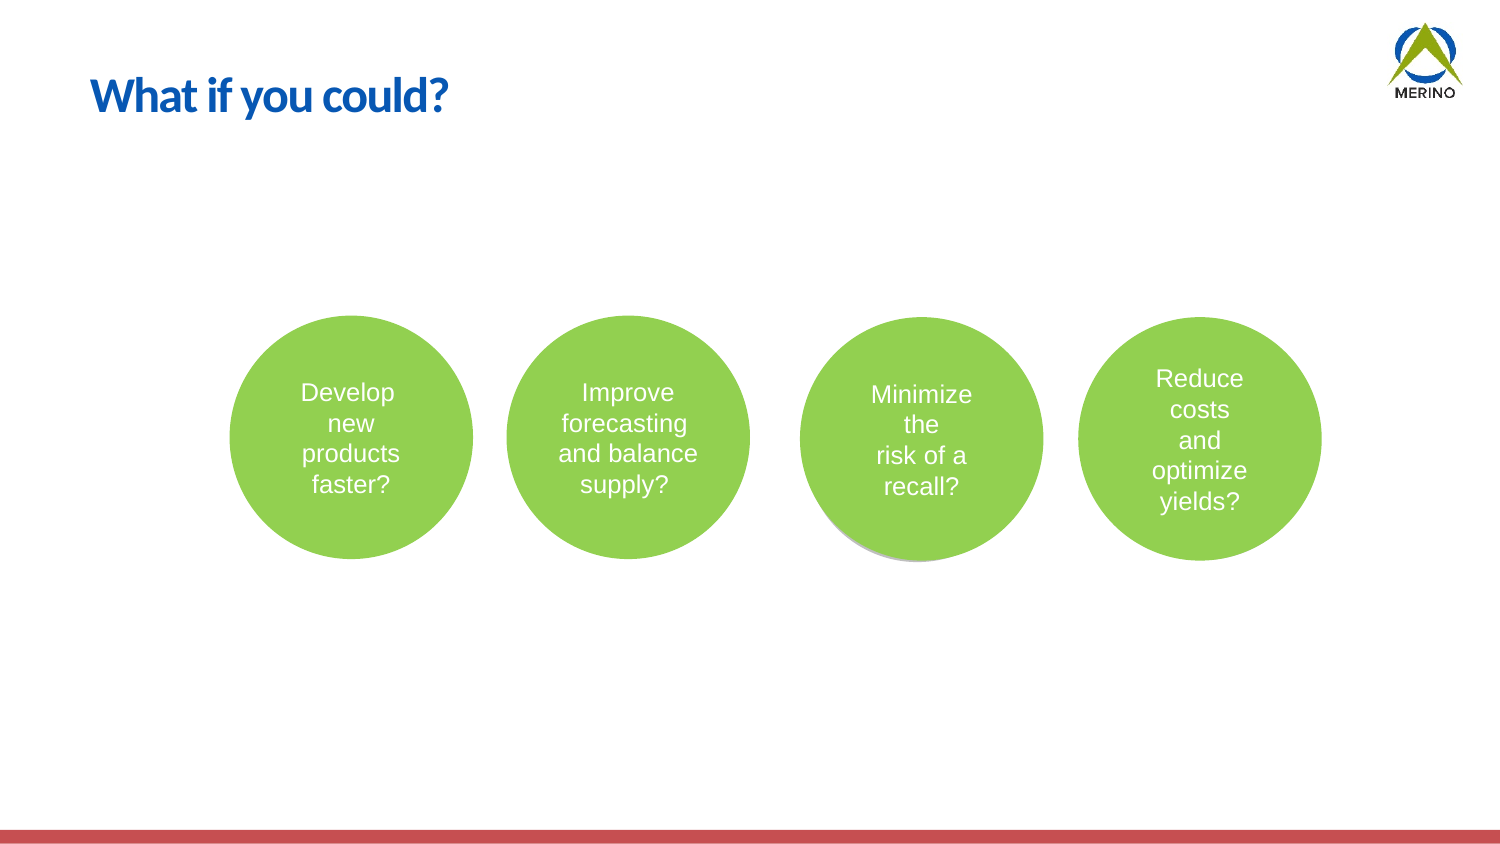

# What if you could?
Develop
new products
faster?
Improve
forecasting
and balance supply?
Minimize the
risk of a
recall?
Reduce costs
and optimize
yields?

Innovation

Service Excellence

Operating Costs

Quality & Compliance